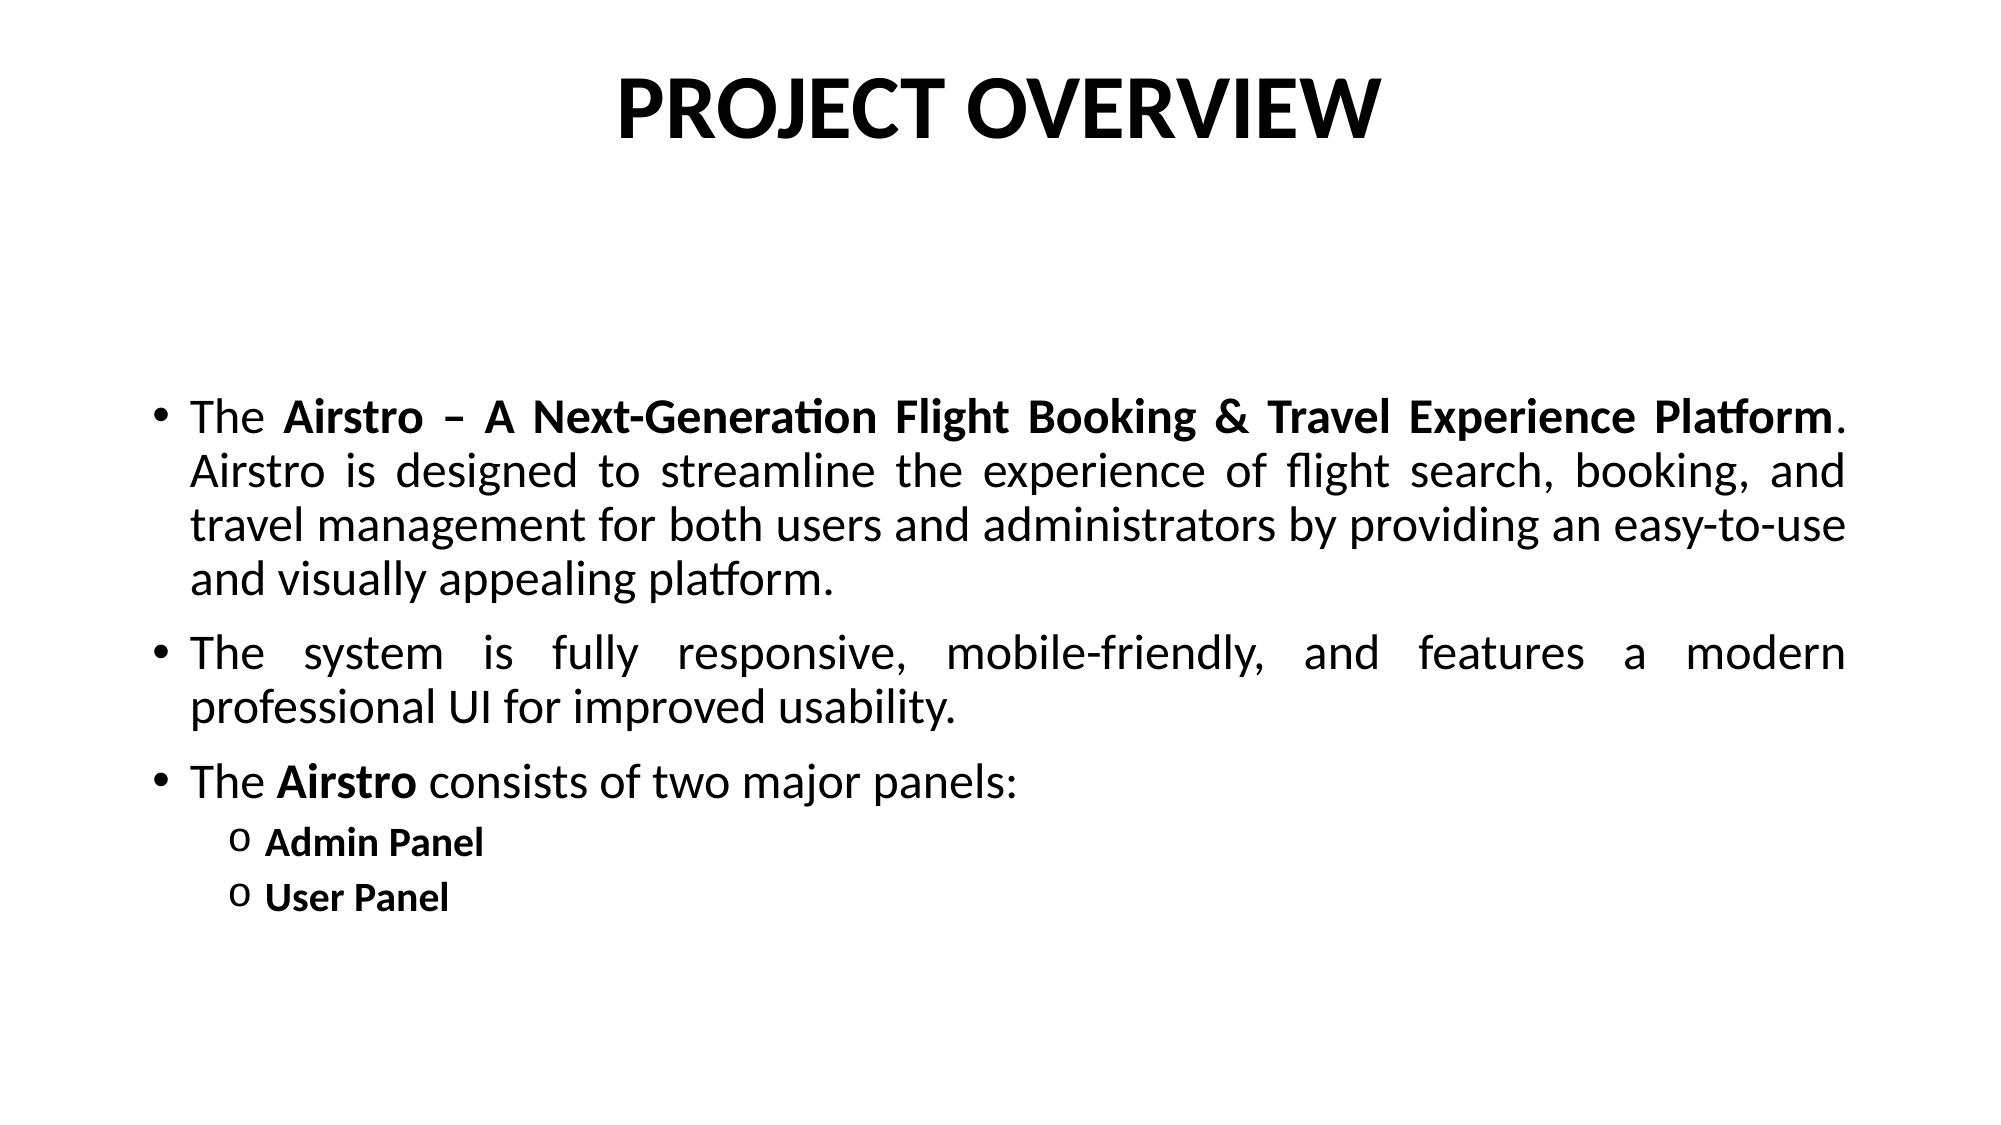

# PROJECT OVERVIEW
The Airstro – A Next-Generation Flight Booking & Travel Experience Platform. Airstro is designed to streamline the experience of flight search, booking, and travel management for both users and administrators by providing an easy-to-use and visually appealing platform.
The system is fully responsive, mobile-friendly, and features a modern professional UI for improved usability.
The Airstro consists of two major panels:
Admin Panel
User Panel